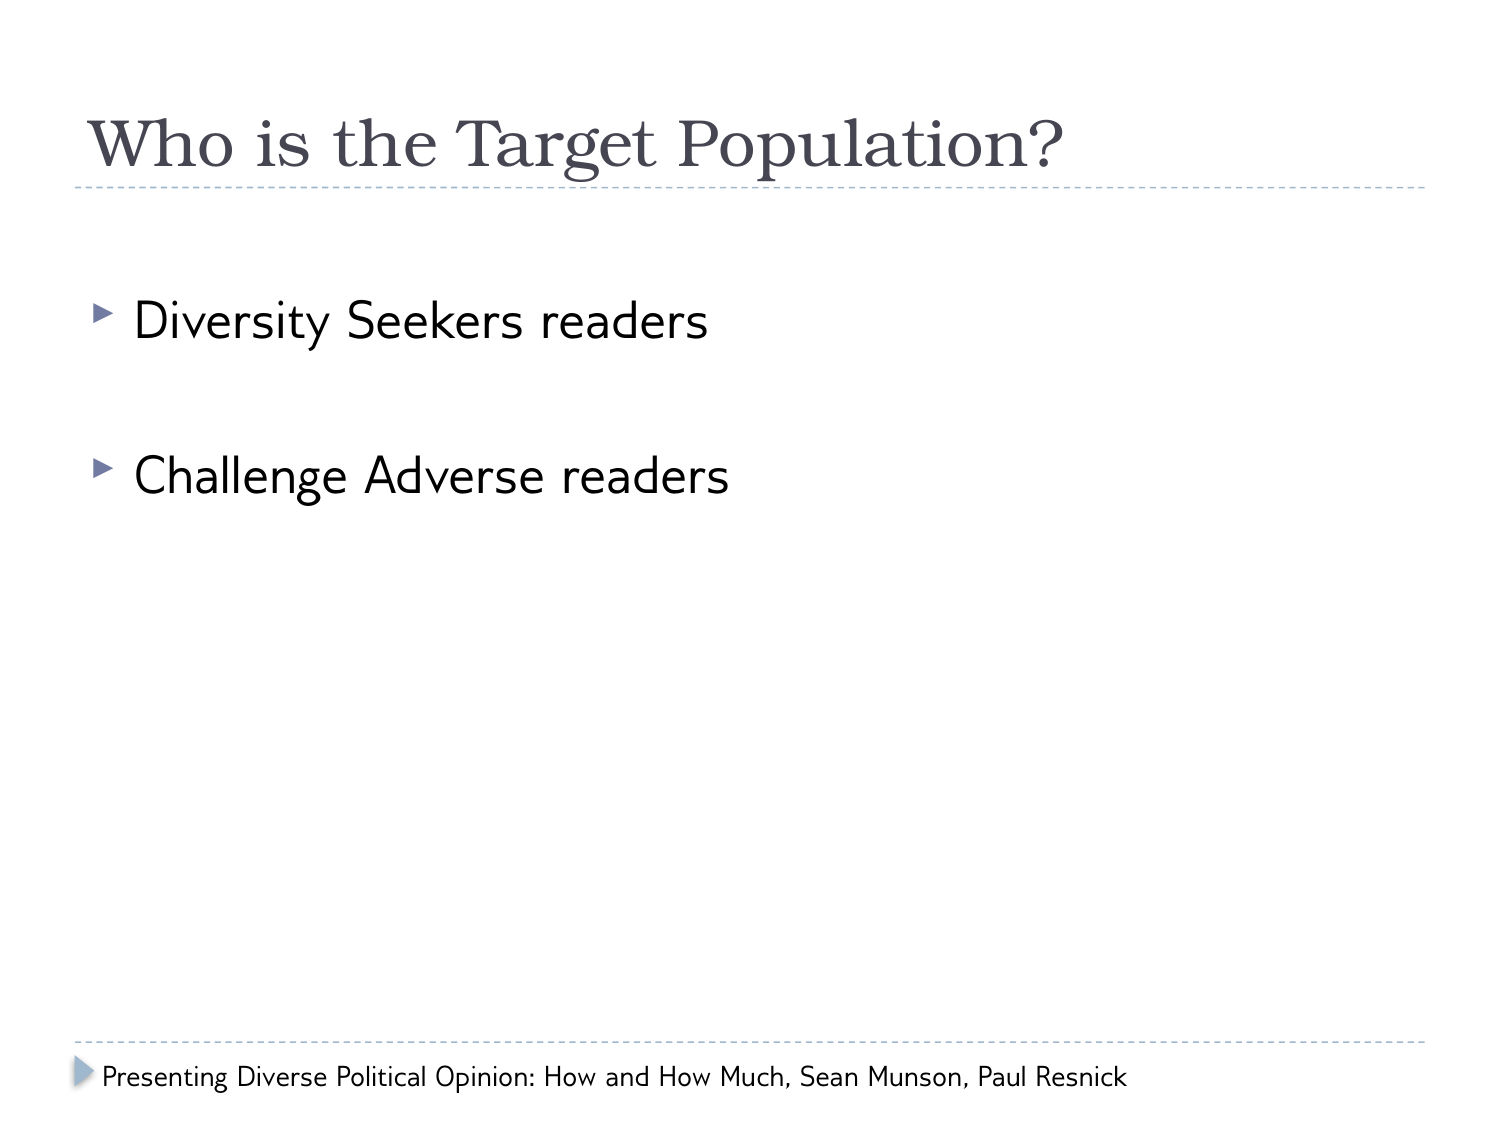

# Who is the Target Population?

Diversity Seekers readers

Challenge Adverse readers
Presenting Diverse Political Opinion: How and How Much, Sean Munson, Paul Resnick